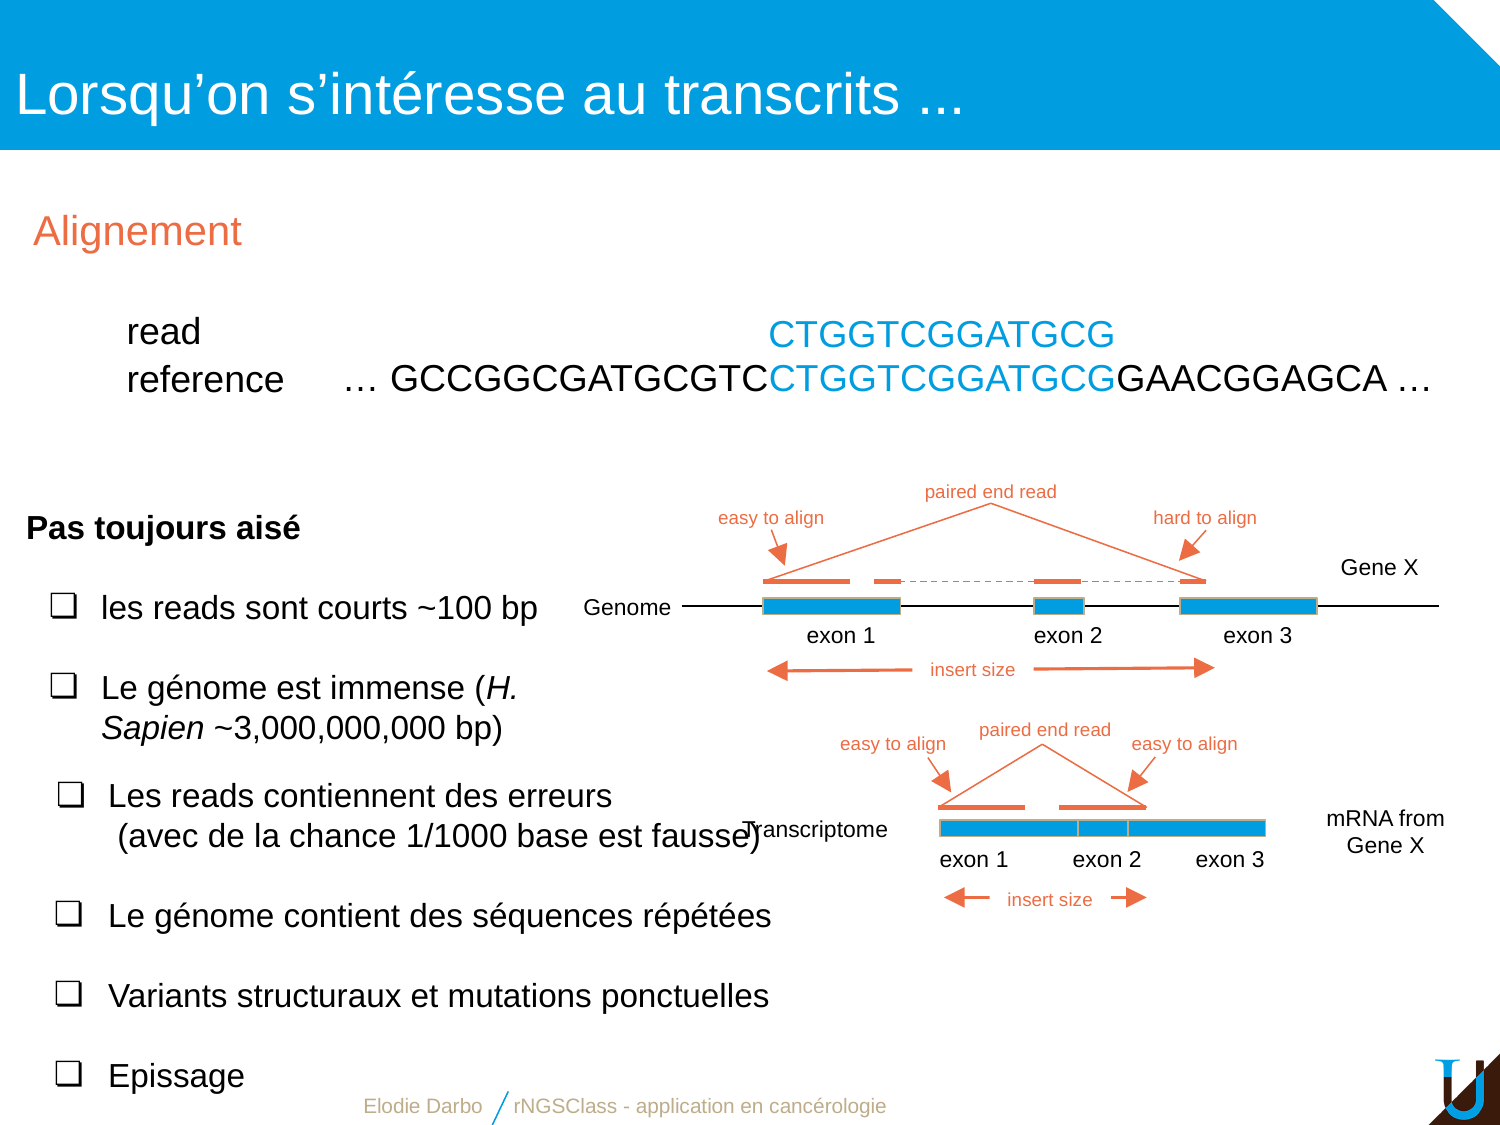

Lorsqu’on s’intéresse au transcrits ...
Alignement

read
CTGGTCGGATGCG
… GCCGGCGATGCGTCCTGGTCGGATGCGGAACGGAGCA …
reference
paired end read
Pas toujours aisé

les reads sont courts ~100 bp

Le génome est immense (H. Sapien ~3,000,000,000 bp)

easy to align
hard to align
Gene X
Genome

exon 1
exon 2
exon 3
insert size
paired end read
easy to align
easy to align
Les reads contiennent des erreurs
 (avec de la chance 1/1000 base est fausse)

Le génome contient des séquences répétées

Variants structuraux et mutations ponctuelles

Epissage
Transcriptome
mRNA from Gene X

exon 1
exon 2
exon 3
insert size
Elodie Darbo
rNGSClass - application en cancérologie